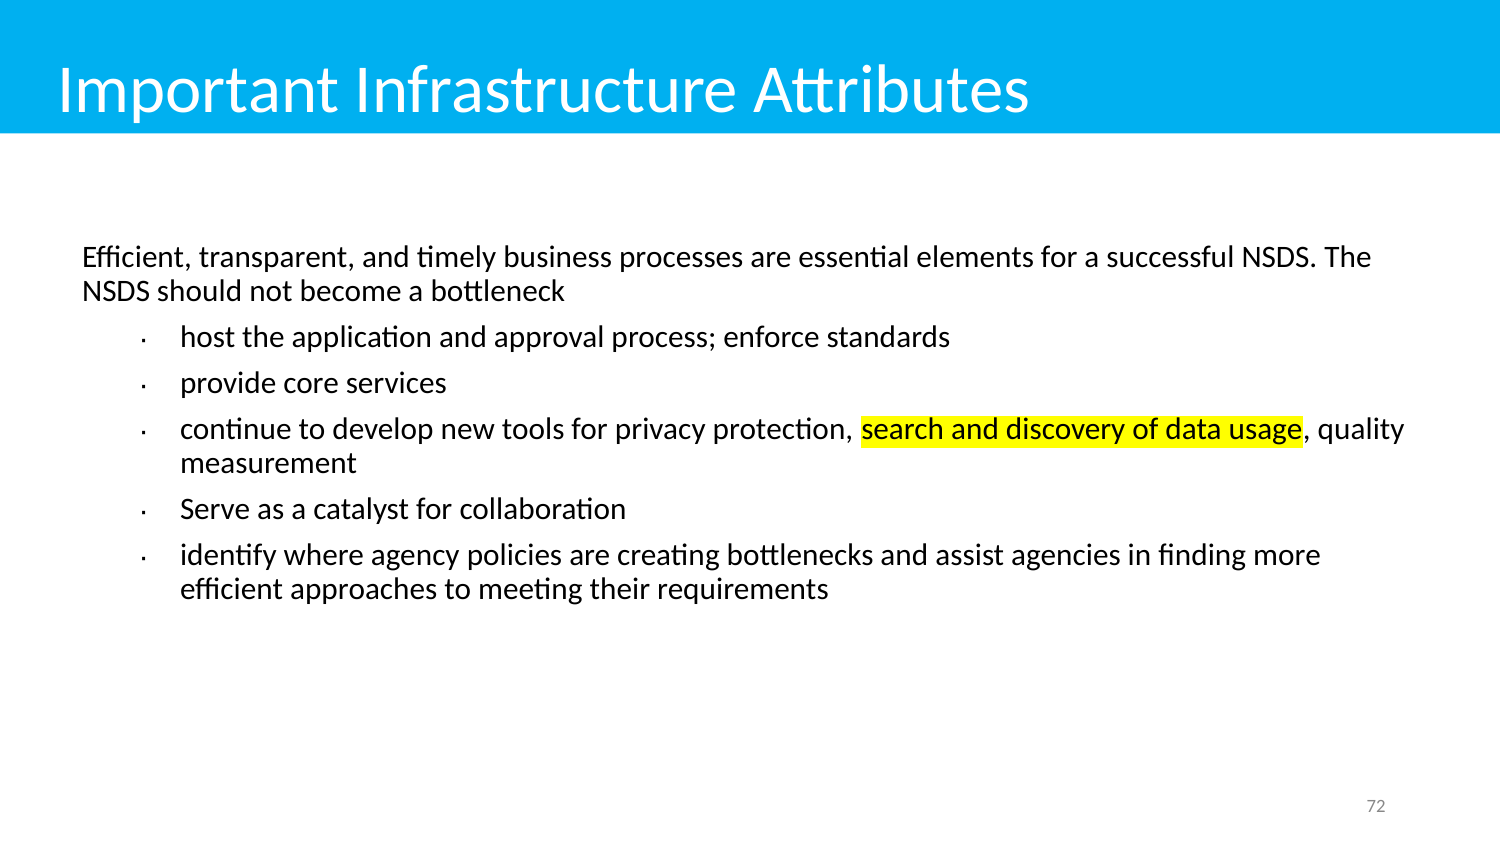

# Important Infrastructure Attributes

Efficient, transparent, and timely business processes are essential elements for a successful NSDS. The NSDS should not become a bottleneck
host the application and approval process; enforce standards
provide core services
continue to develop new tools for privacy protection, search and discovery of data usage, quality measurement
Serve as a catalyst for collaboration
identify where agency policies are creating bottlenecks and assist agencies in finding more efficient approaches to meeting their requirements

72